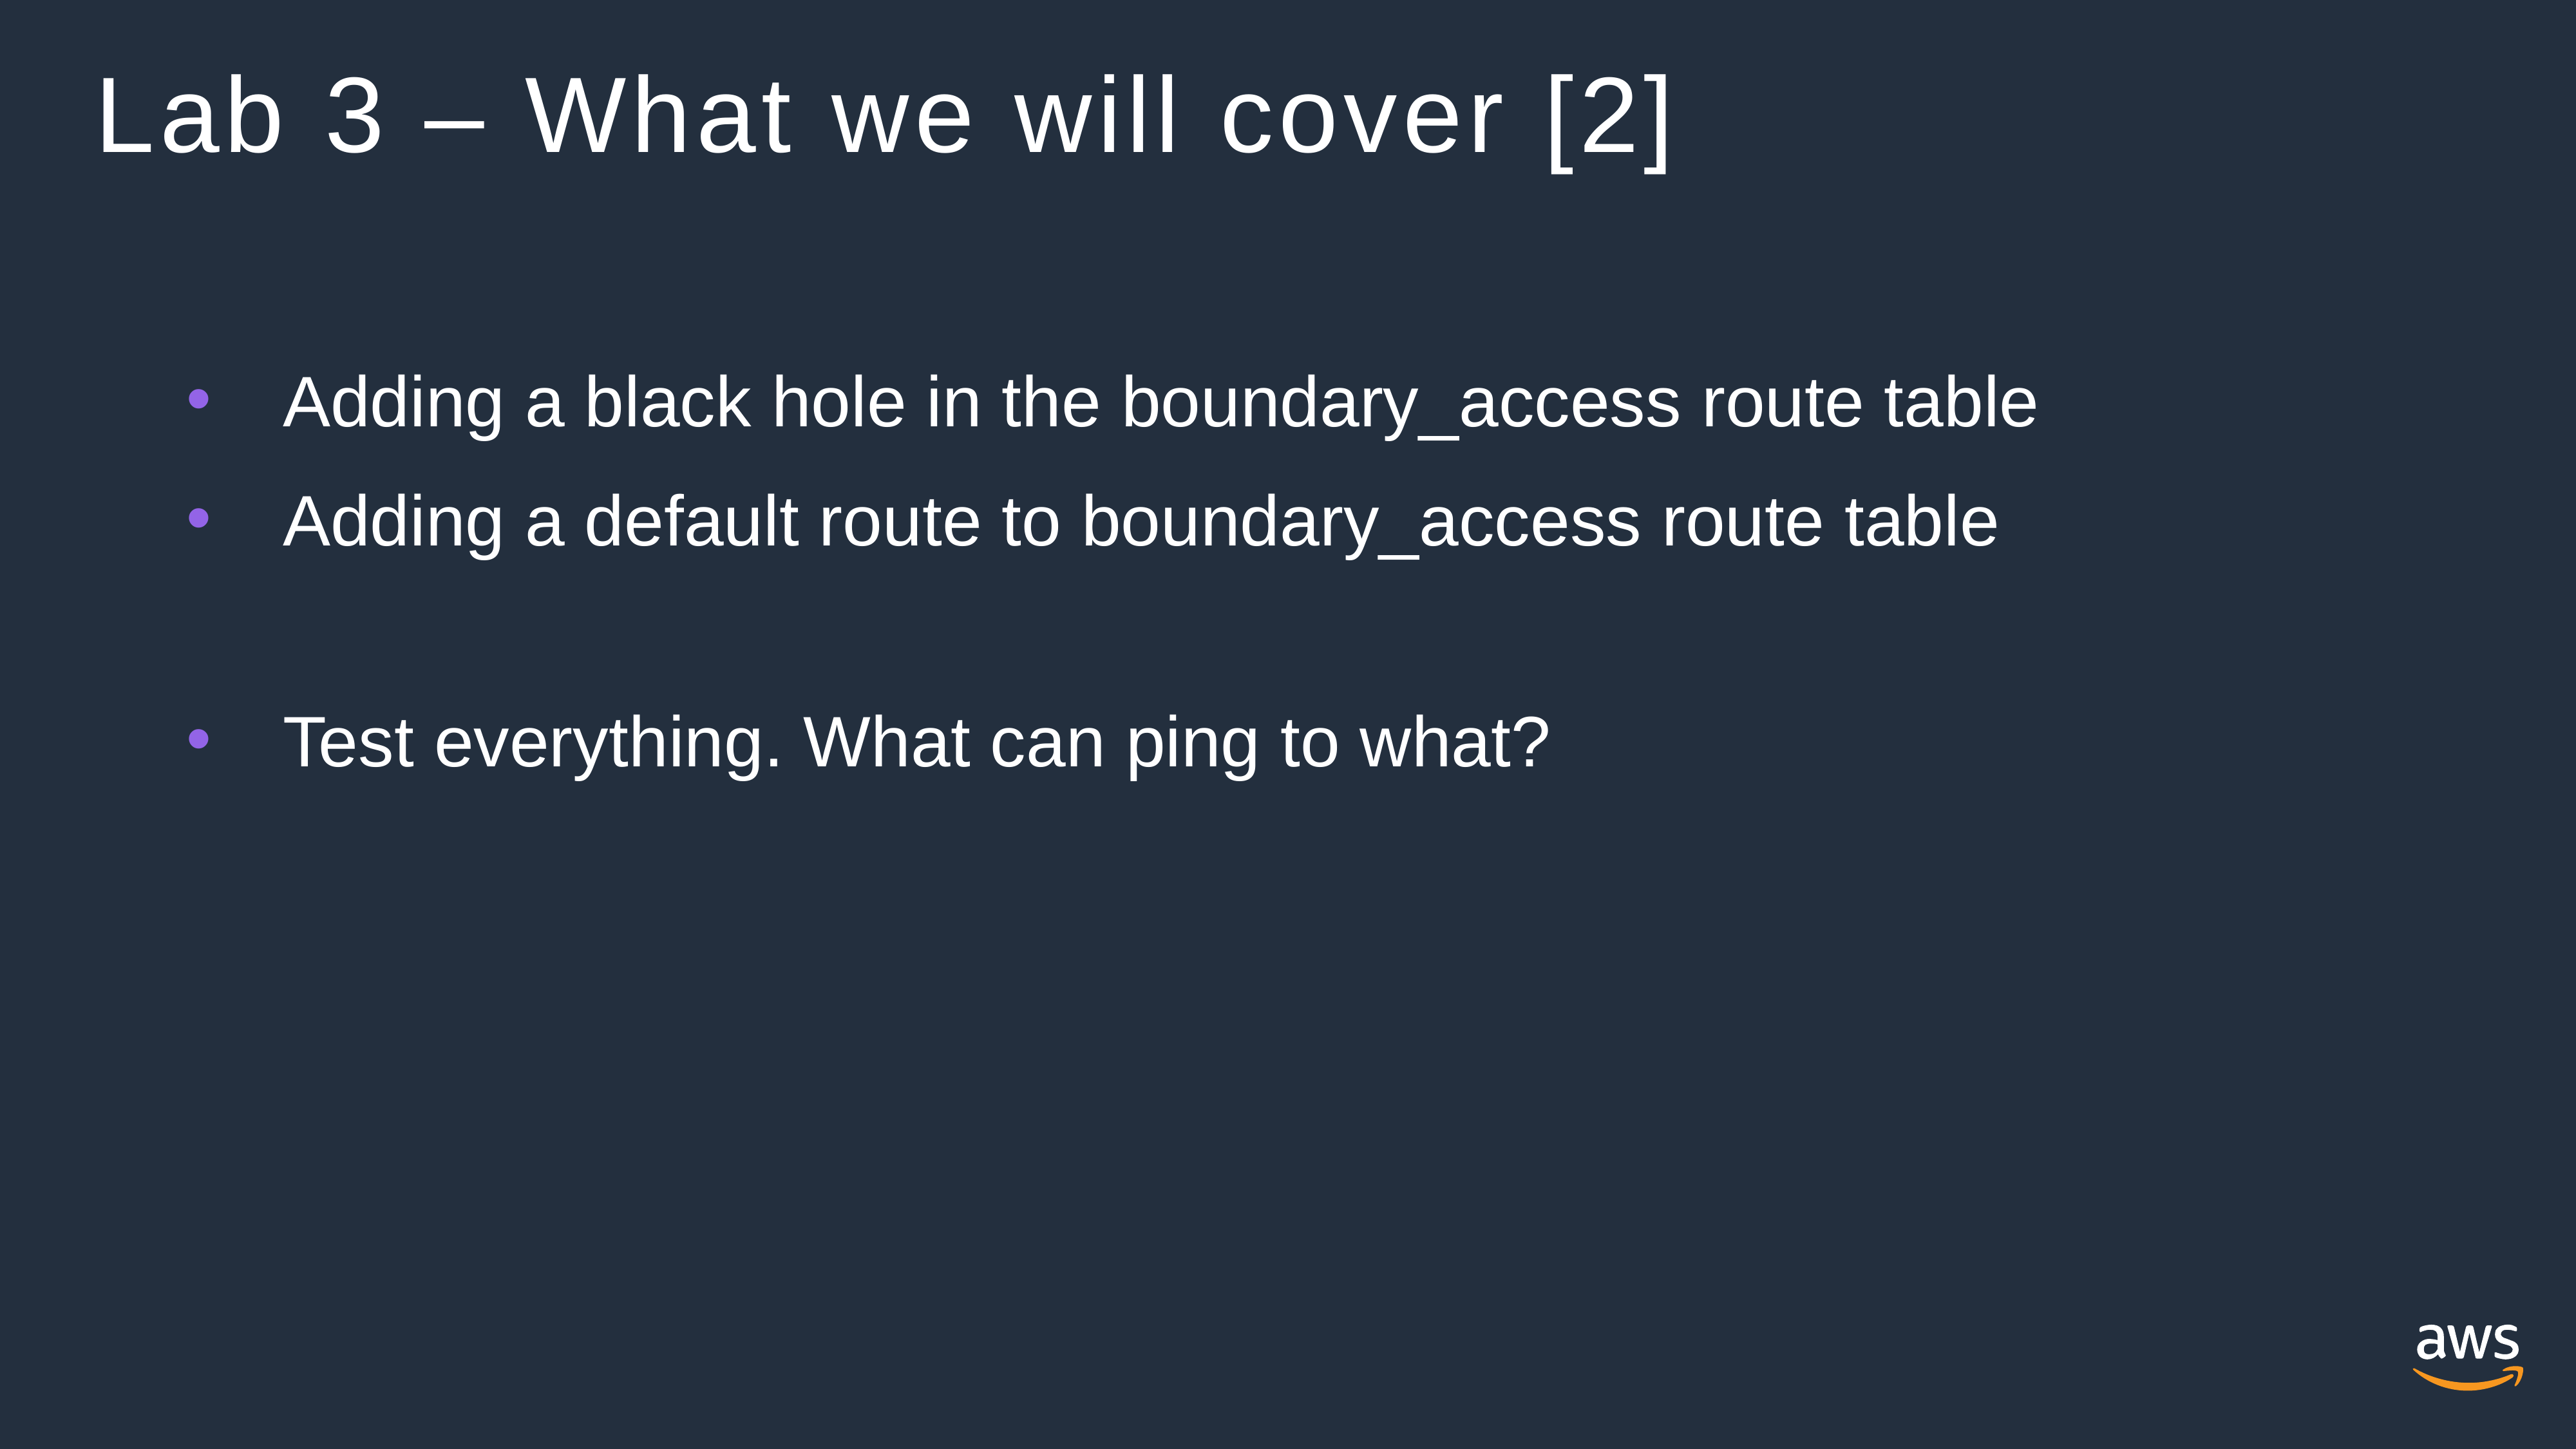

# Lab 3 – What we will cover [2]
Adding a black hole in the boundary_access route table
Adding a default route to boundary_access route table

Test everything. What can ping to what?